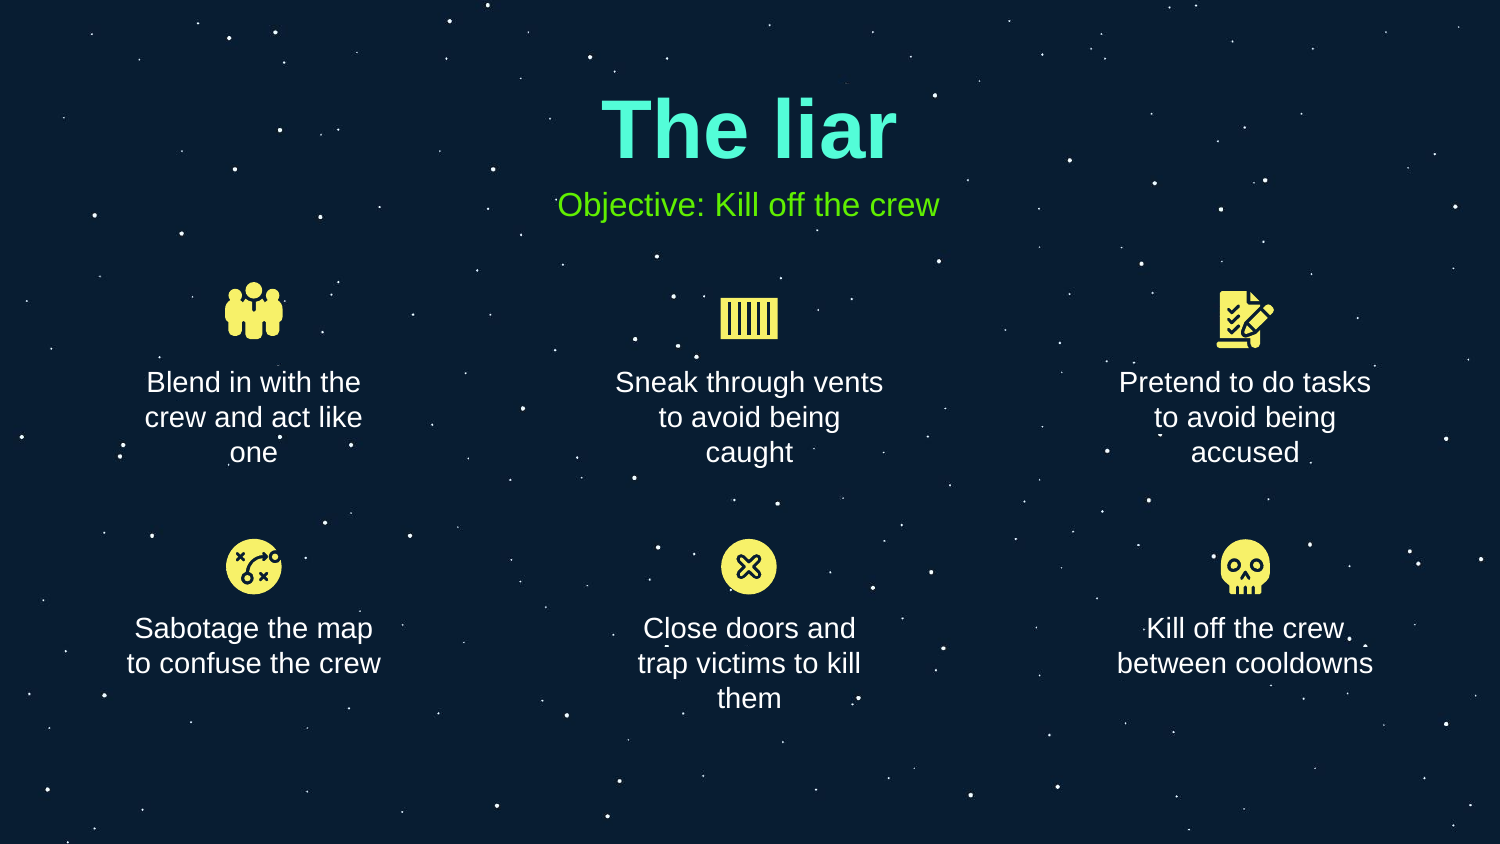

# The liar
Objective: Kill off the crew

Blend in with the crew and act like one
Sneak through vents to avoid being caught
Pretend to do tasks to avoid being accused

Sabotage the map to confuse the crew
Close doors and trap victims to kill them
Kill off the crew between cooldowns